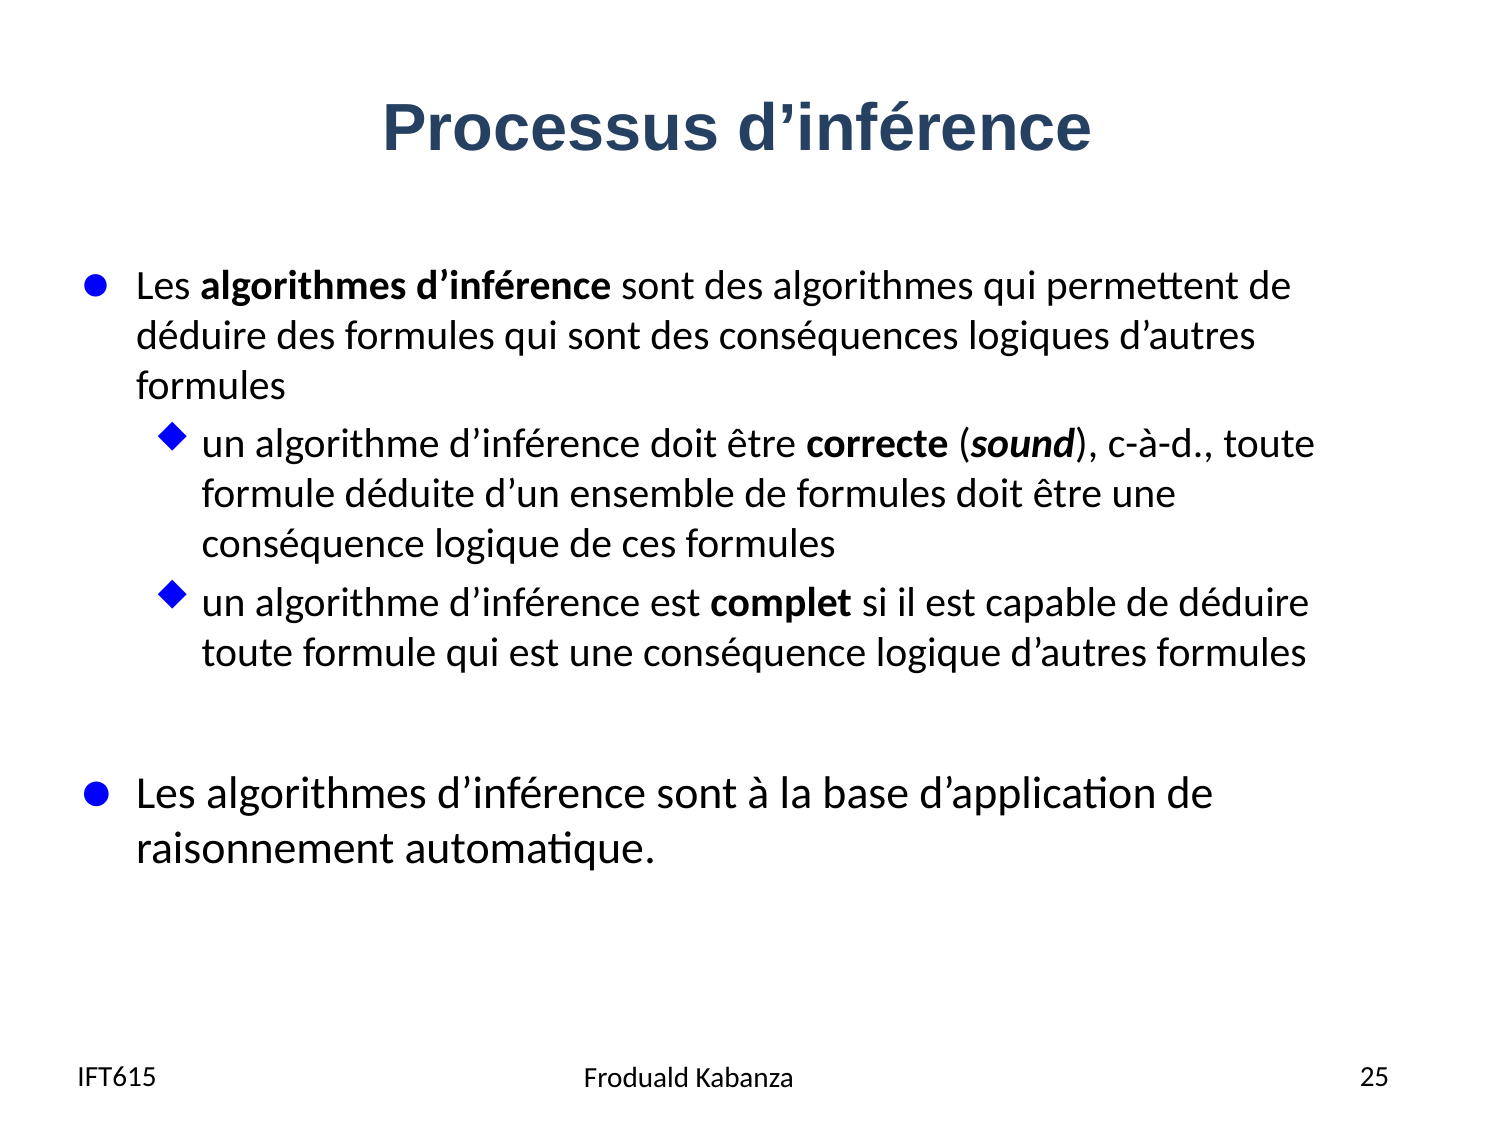

# Processus d’inférence
Les algorithmes d’inférence sont des algorithmes qui permettent de déduire des formules qui sont des conséquences logiques d’autres formules
un algorithme d’inférence doit être correcte (sound), c-à-d., toute formule déduite d’un ensemble de formules doit être une conséquence logique de ces formules
un algorithme d’inférence est complet si il est capable de déduire toute formule qui est une conséquence logique d’autres formules

Les algorithmes d’inférence sont à la base d’application de raisonnement automatique.
IFT615
25
Froduald Kabanza